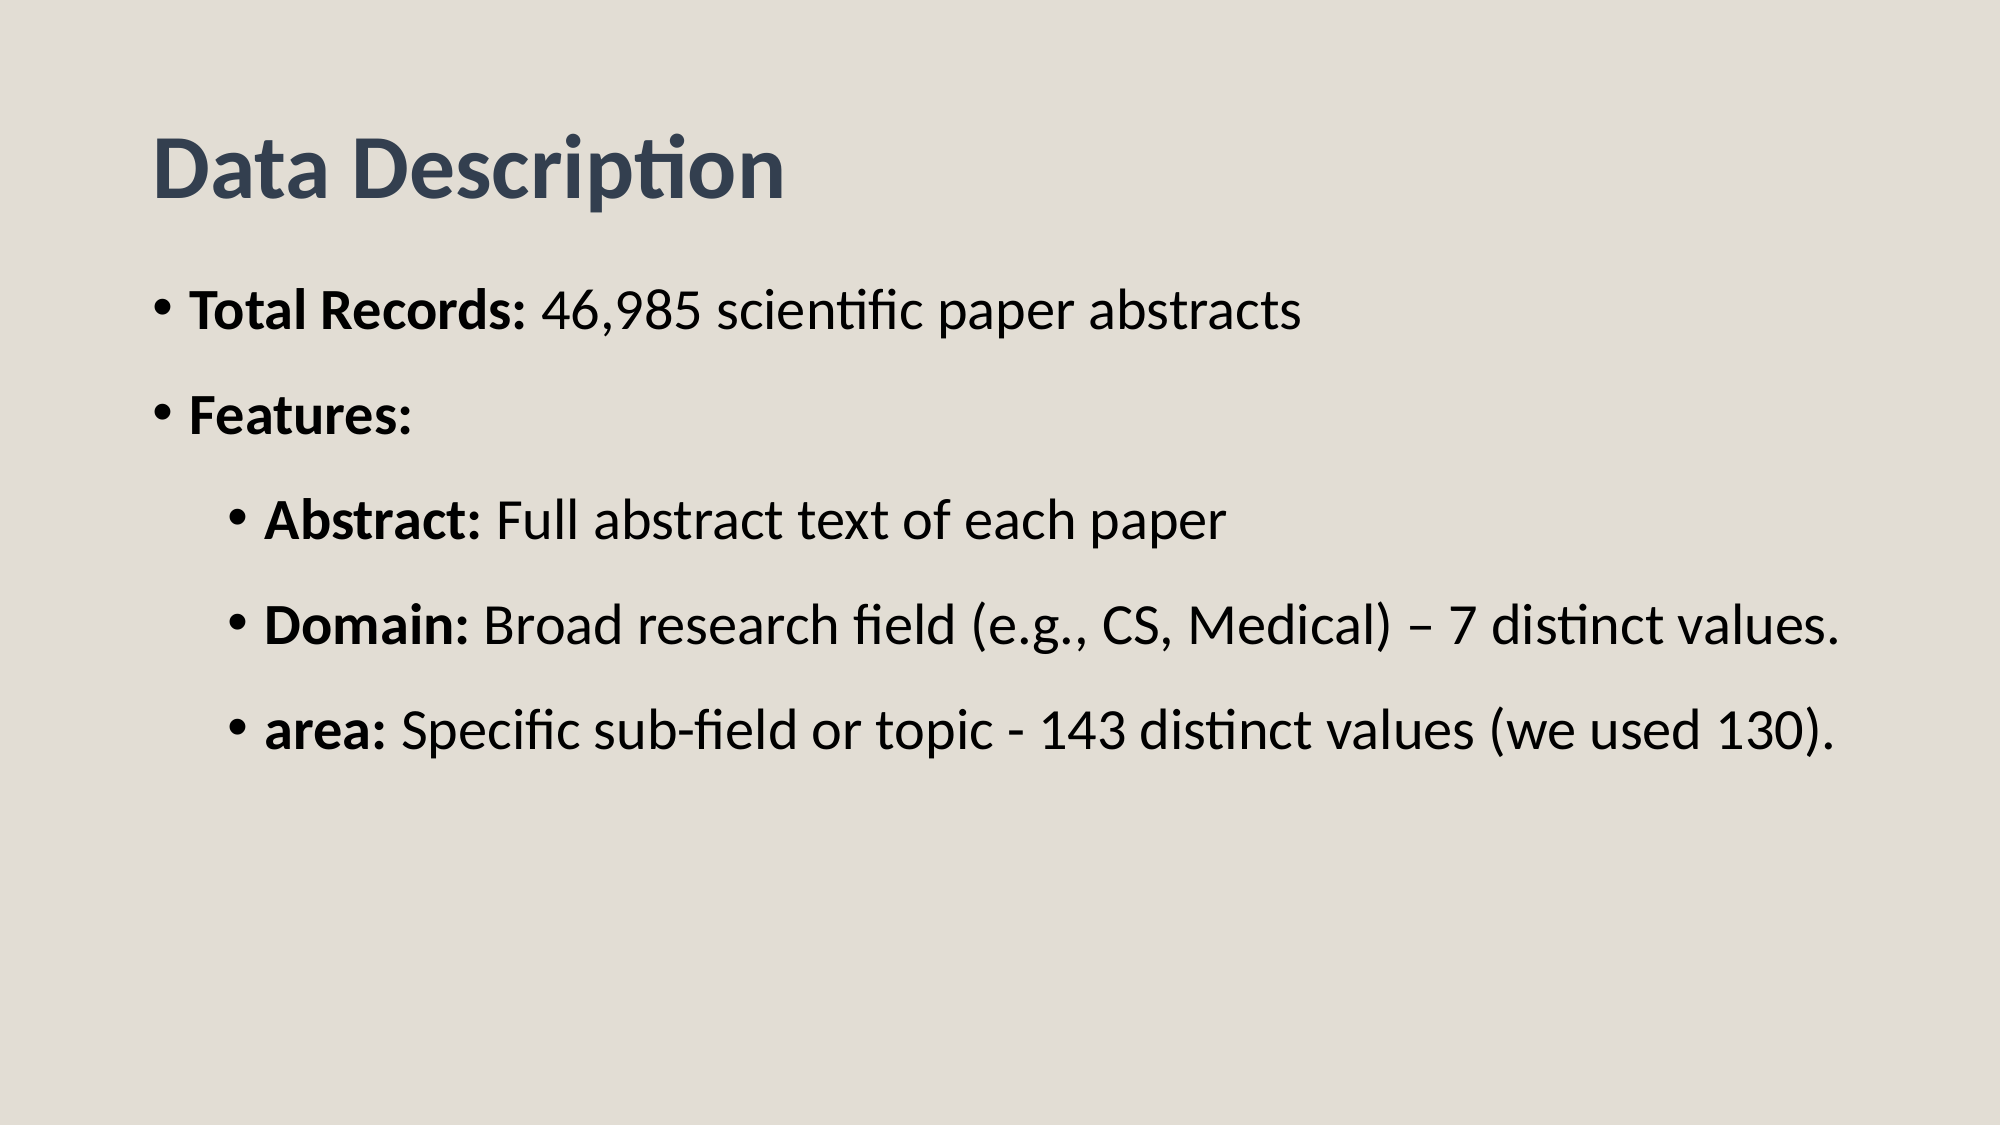

# Data Description
Total Records: 46,985 scientific paper abstracts
Features:
Abstract: Full abstract text of each paper
Domain: Broad research field (e.g., CS, Medical) – 7 distinct values.
area: Specific sub-field or topic - 143 distinct values (we used 130).